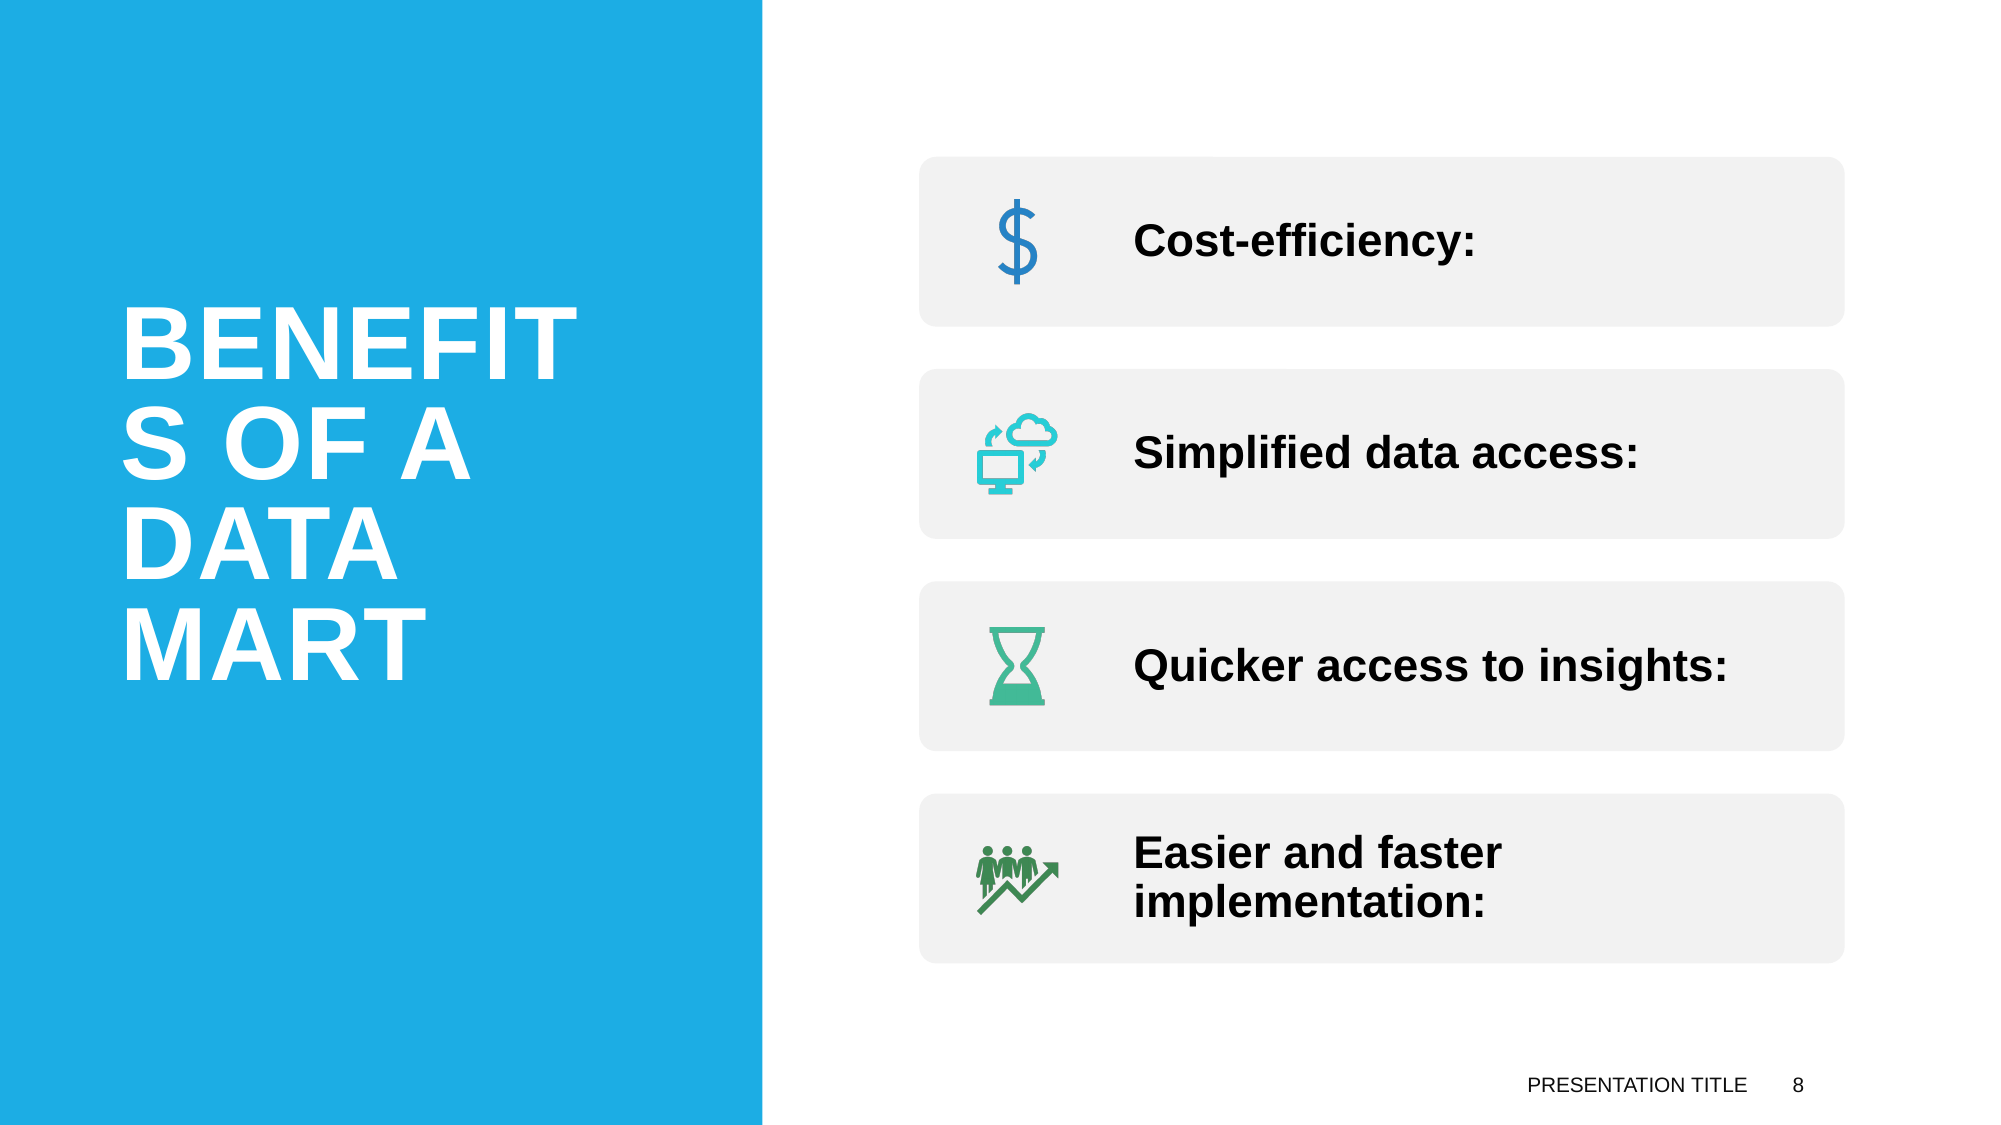

# Benefits of a data mart
Cost-efficiency:
Simplified data access:
Quicker access to insights:
Easier and faster implementation:
Presentation Title
8